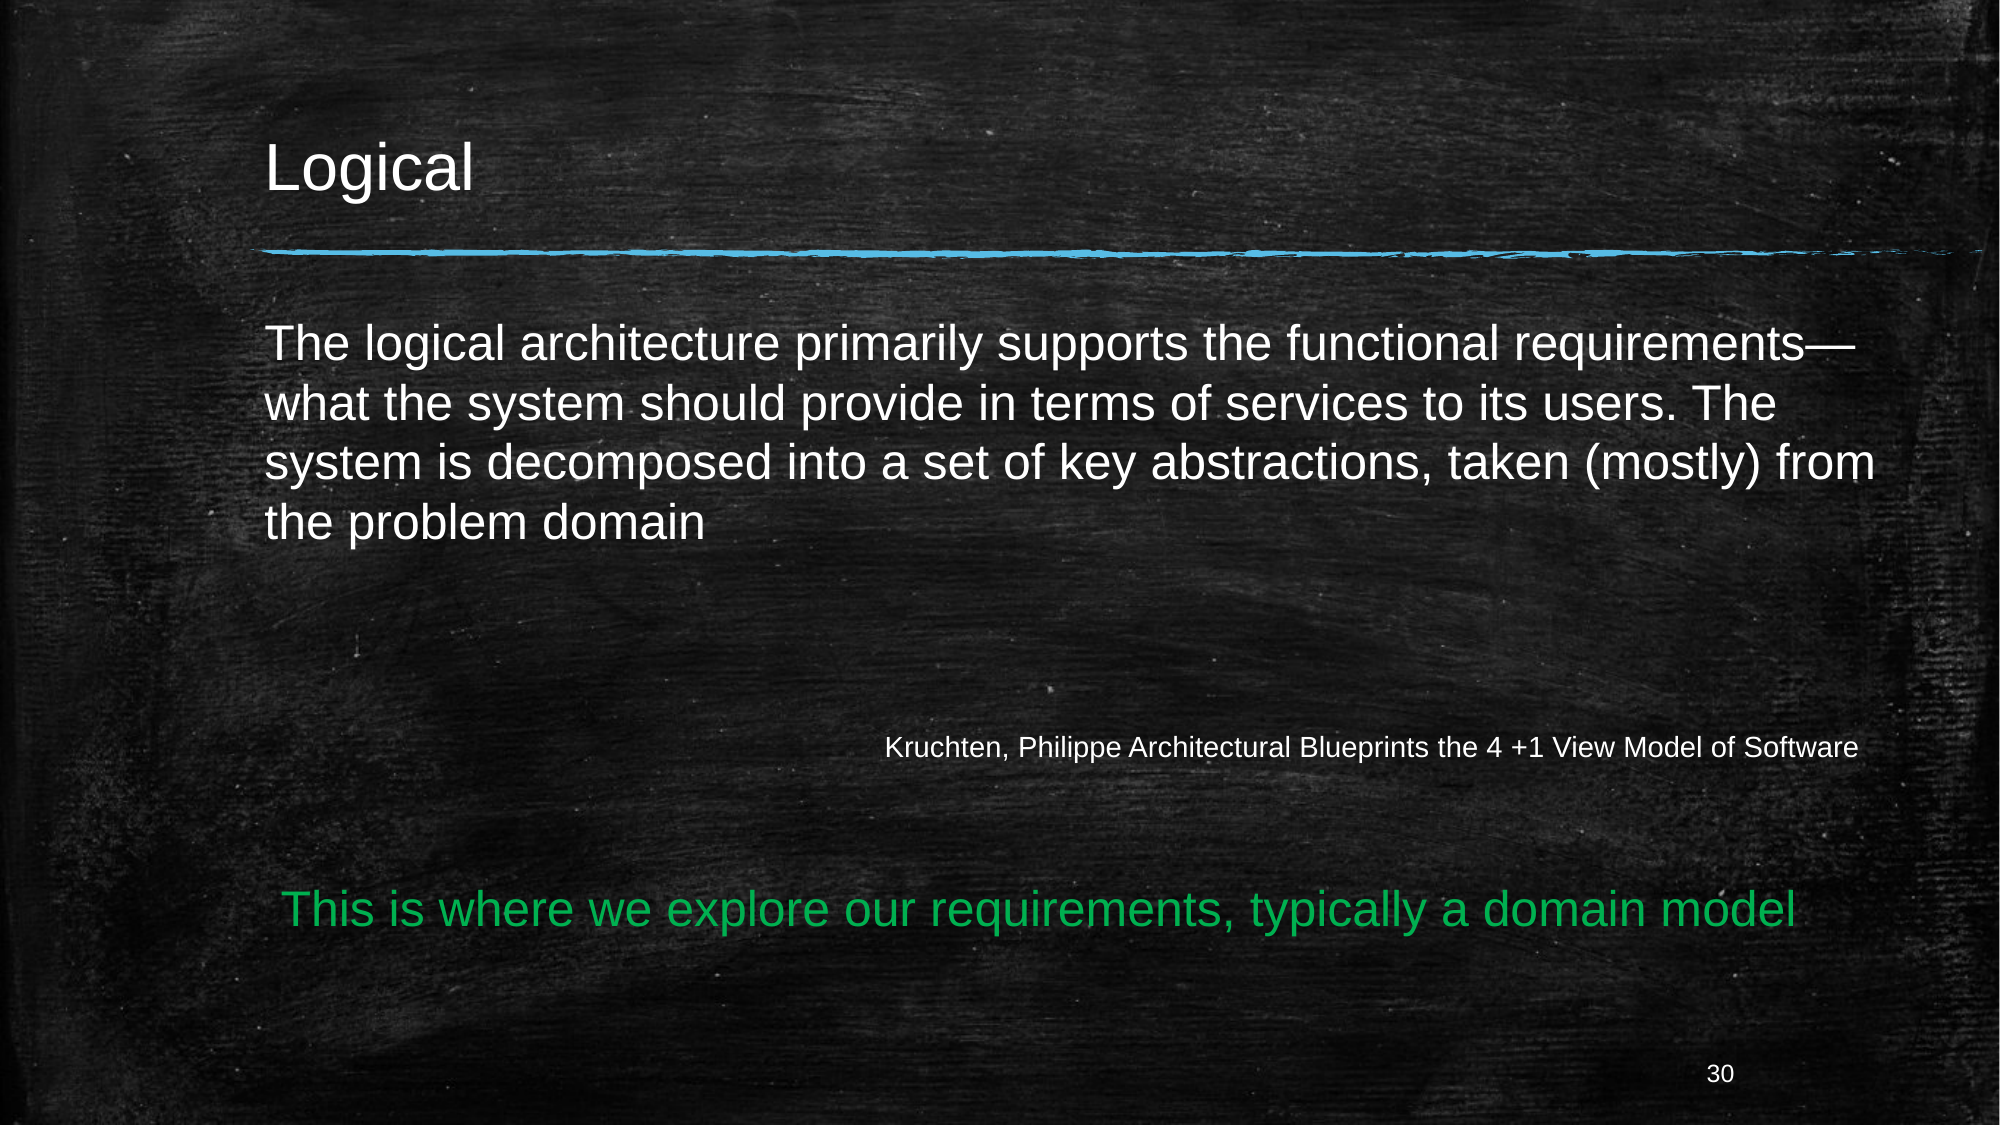

# Logical
The logical architecture primarily supports the functional requirements—what the system should provide in terms of services to its users. The system is decomposed into a set of key abstractions, taken (mostly) from the problem domain
Kruchten, Philippe Architectural Blueprints the 4 +1 View Model of Software
This is where we explore our requirements, typically a domain model
30